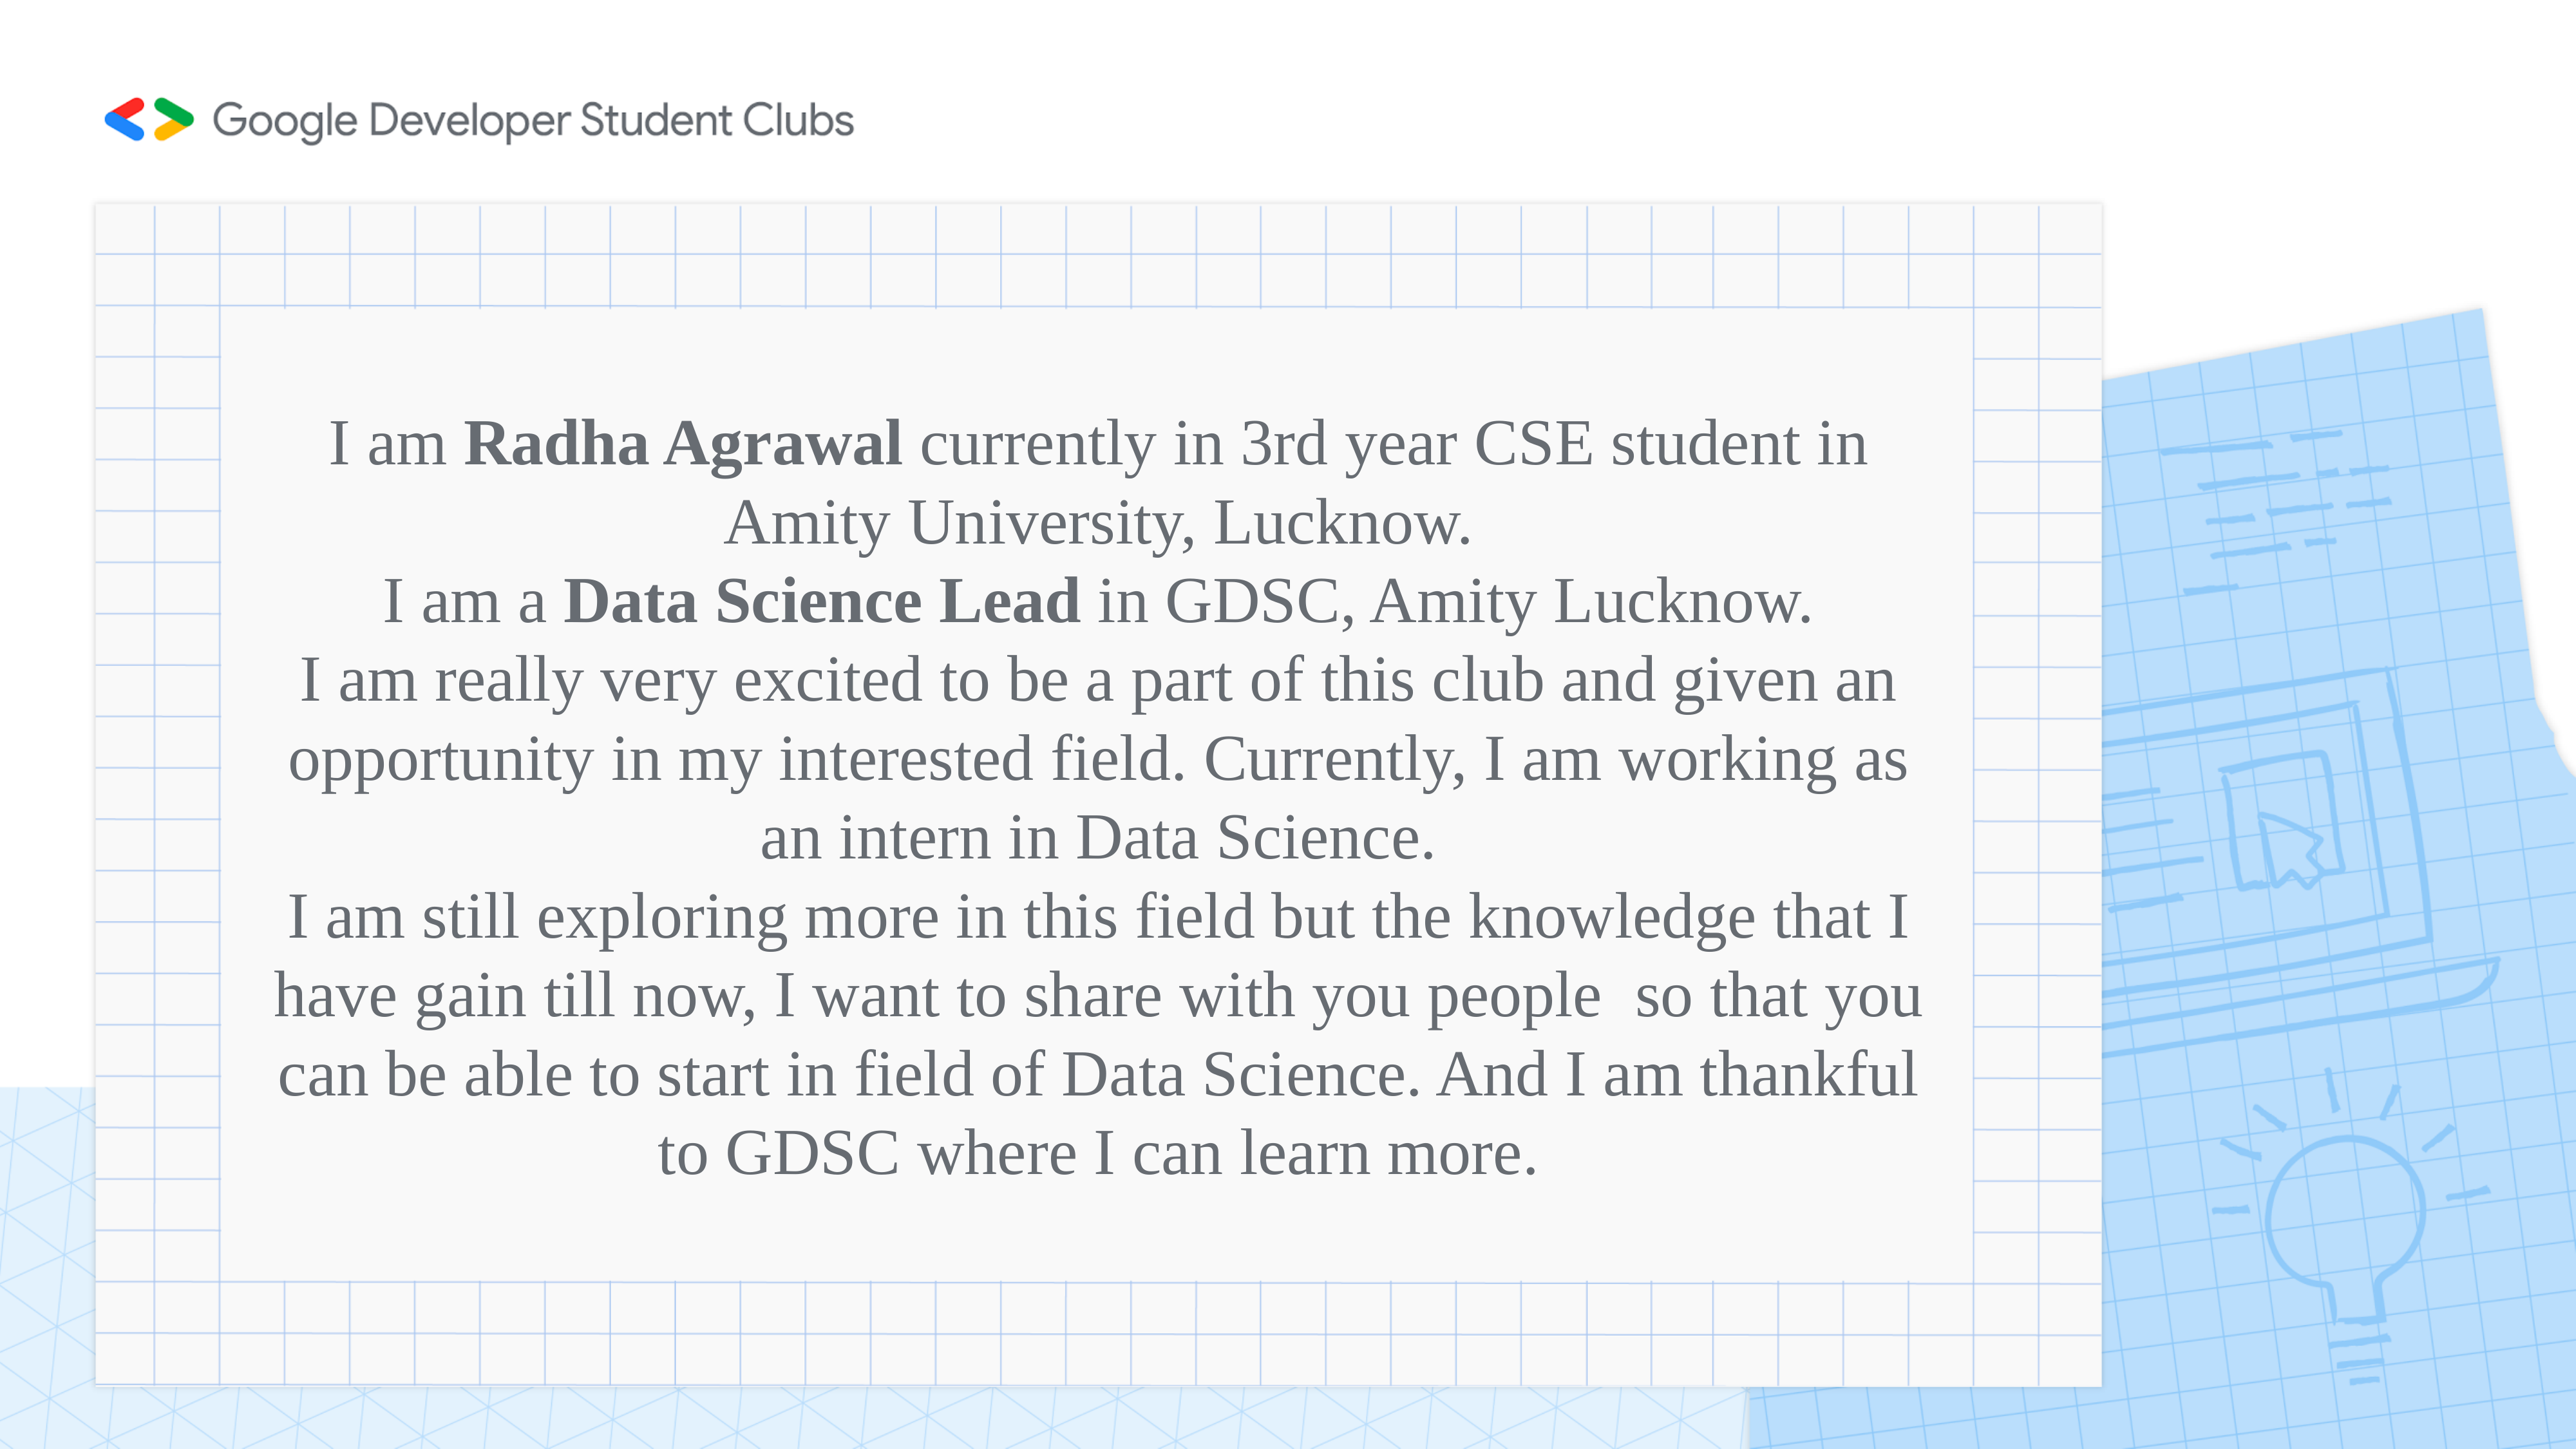

I am Radha Agrawal currently in 3rd year CSE student in Amity University, Lucknow.
I am a Data Science Lead in GDSC, Amity Lucknow.
I am really very excited to be a part of this club and given an opportunity in my interested field. Currently, I am working as an intern in Data Science.
I am still exploring more in this field but the knowledge that I have gain till now, I want to share with you people  so that you can be able to start in field of Data Science. And I am thankful to GDSC where I can learn more.